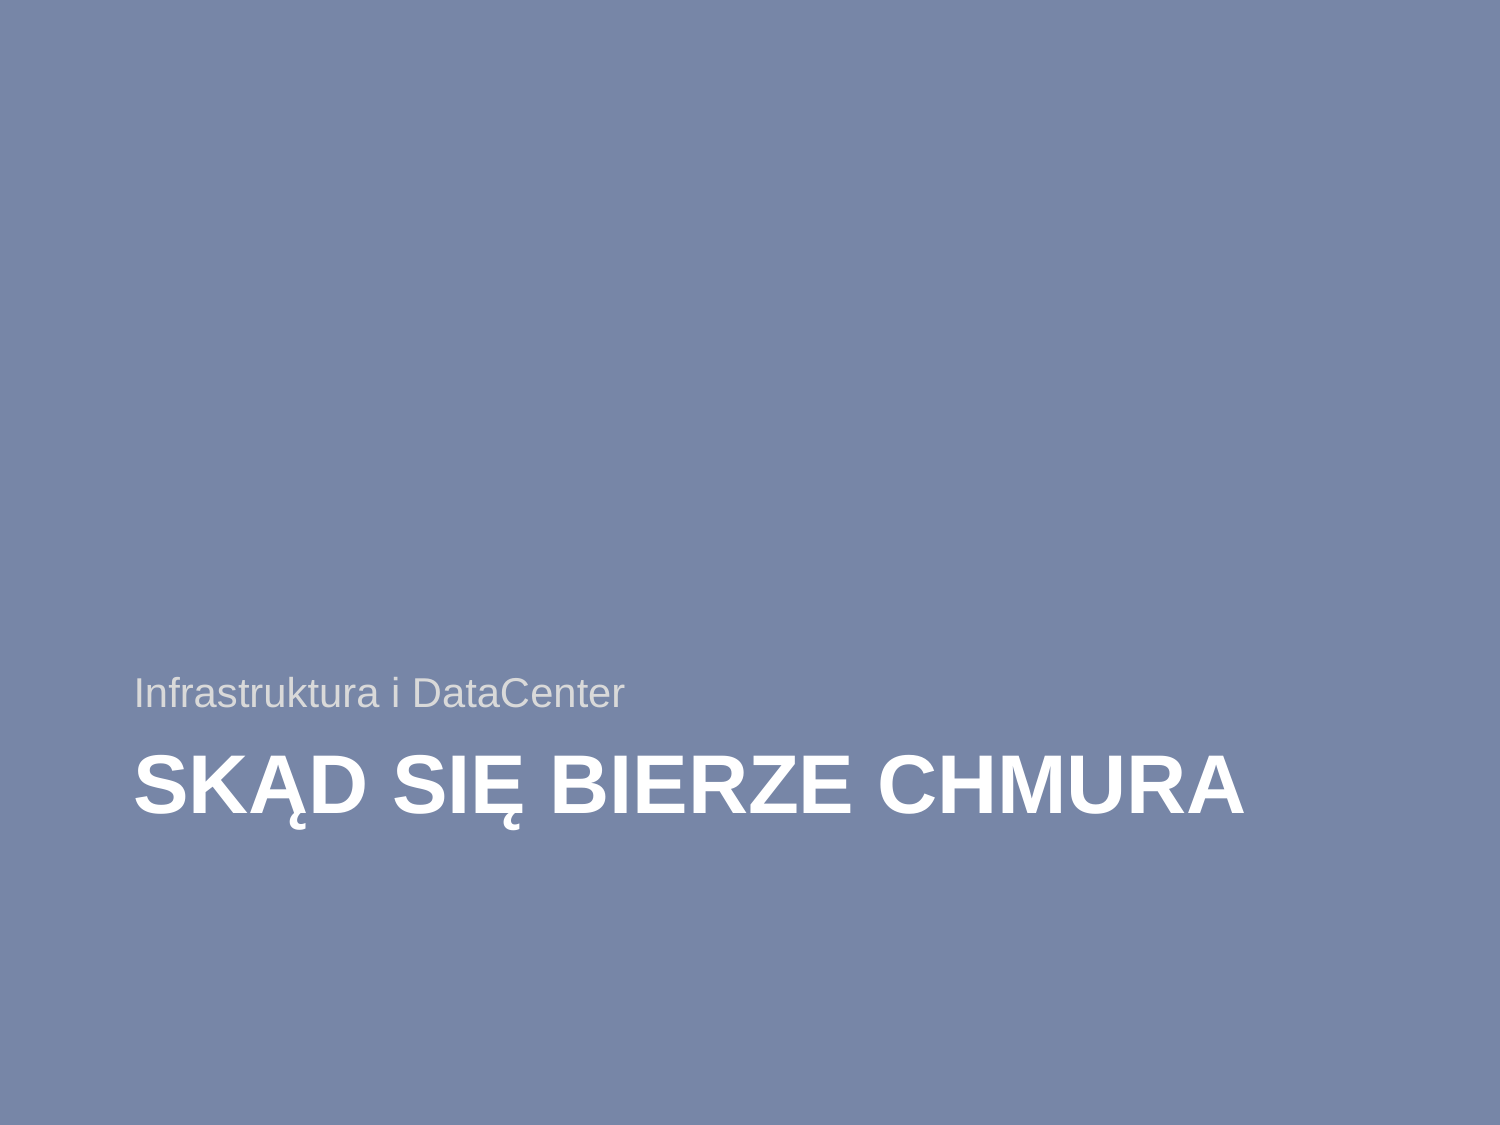

Infrastruktura i DataCenter
# Skąd się bierze chmura